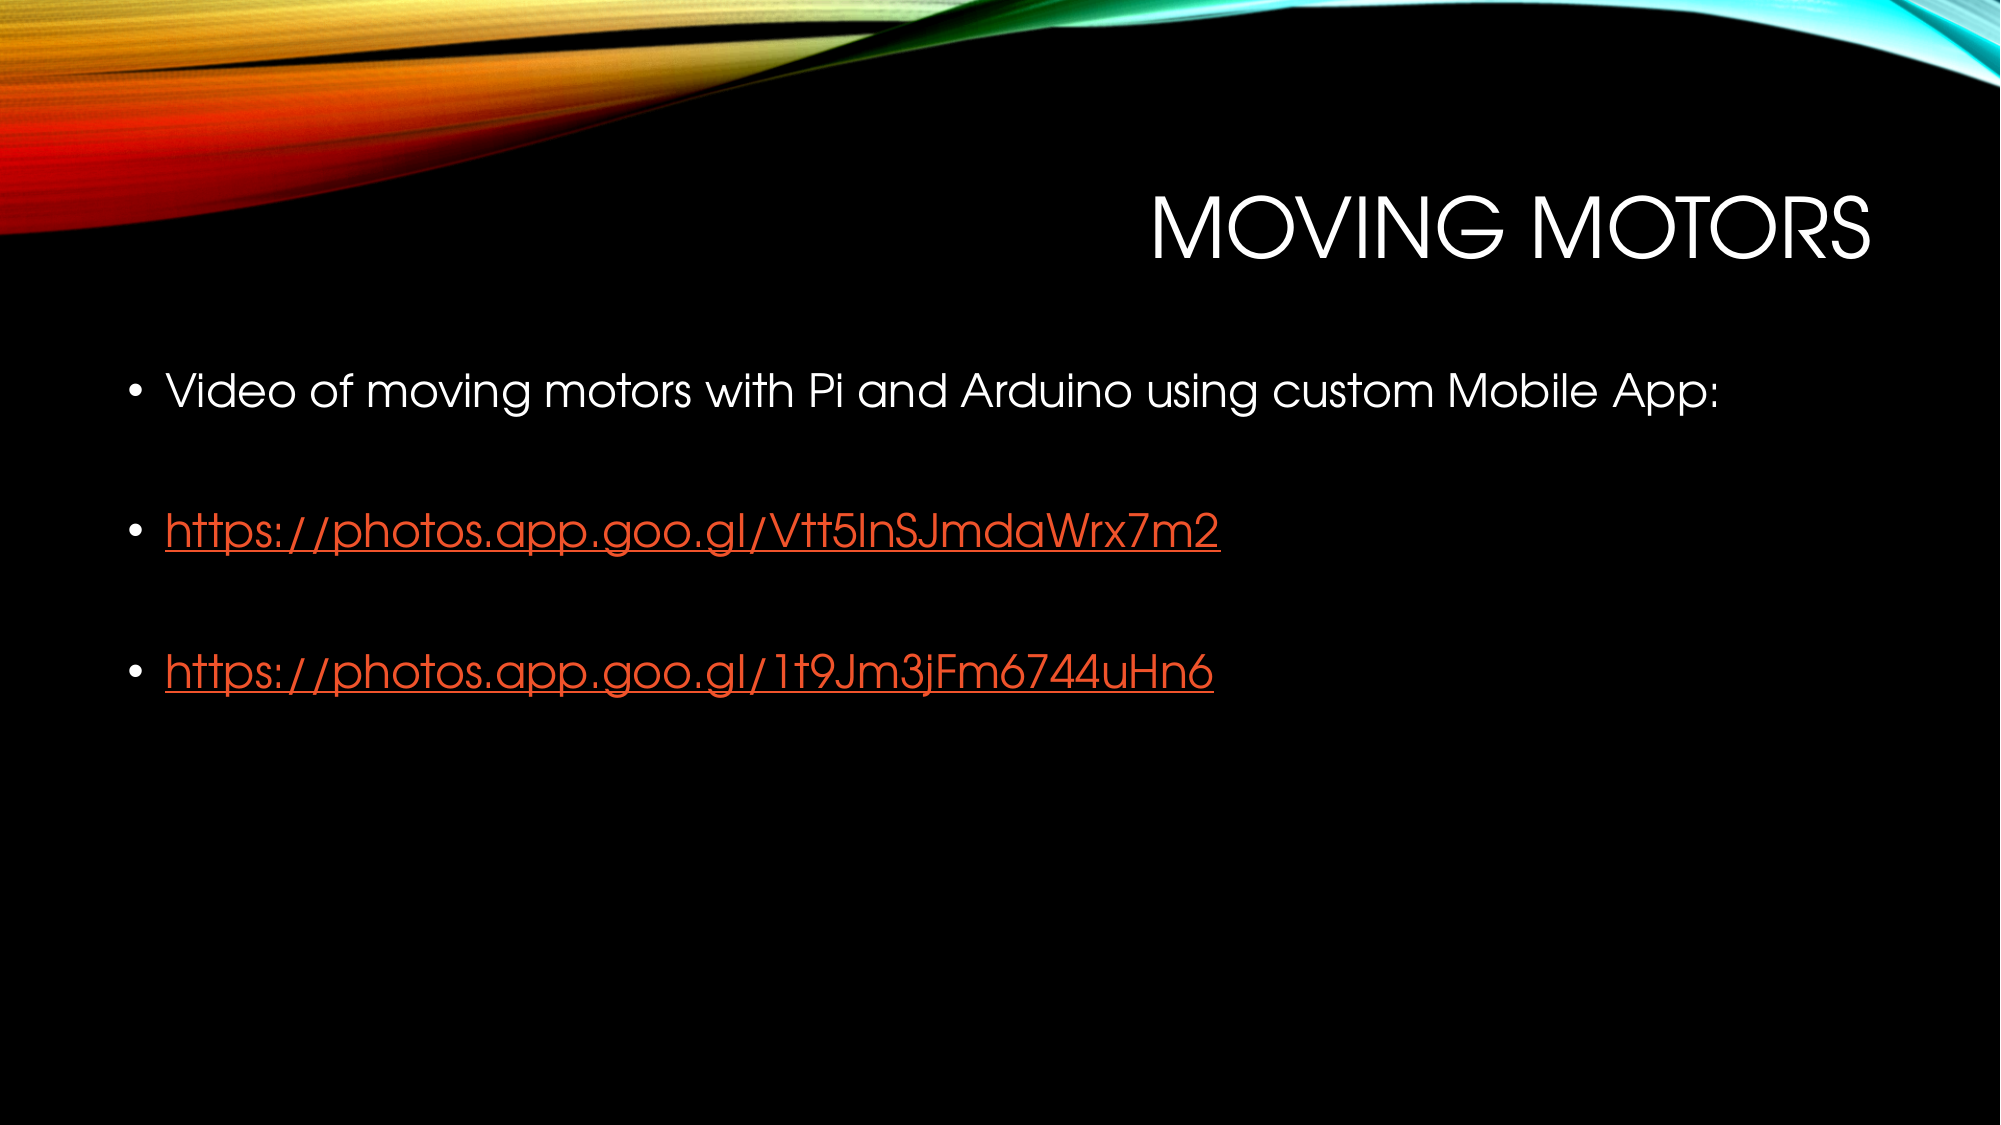

# Moving Motors
Video of moving motors with Pi and Arduino using custom Mobile App:

https://photos.app.goo.gl/Vtt5InSJmdaWrx7m2

https://photos.app.goo.gl/1t9Jm3jFm6744uHn6